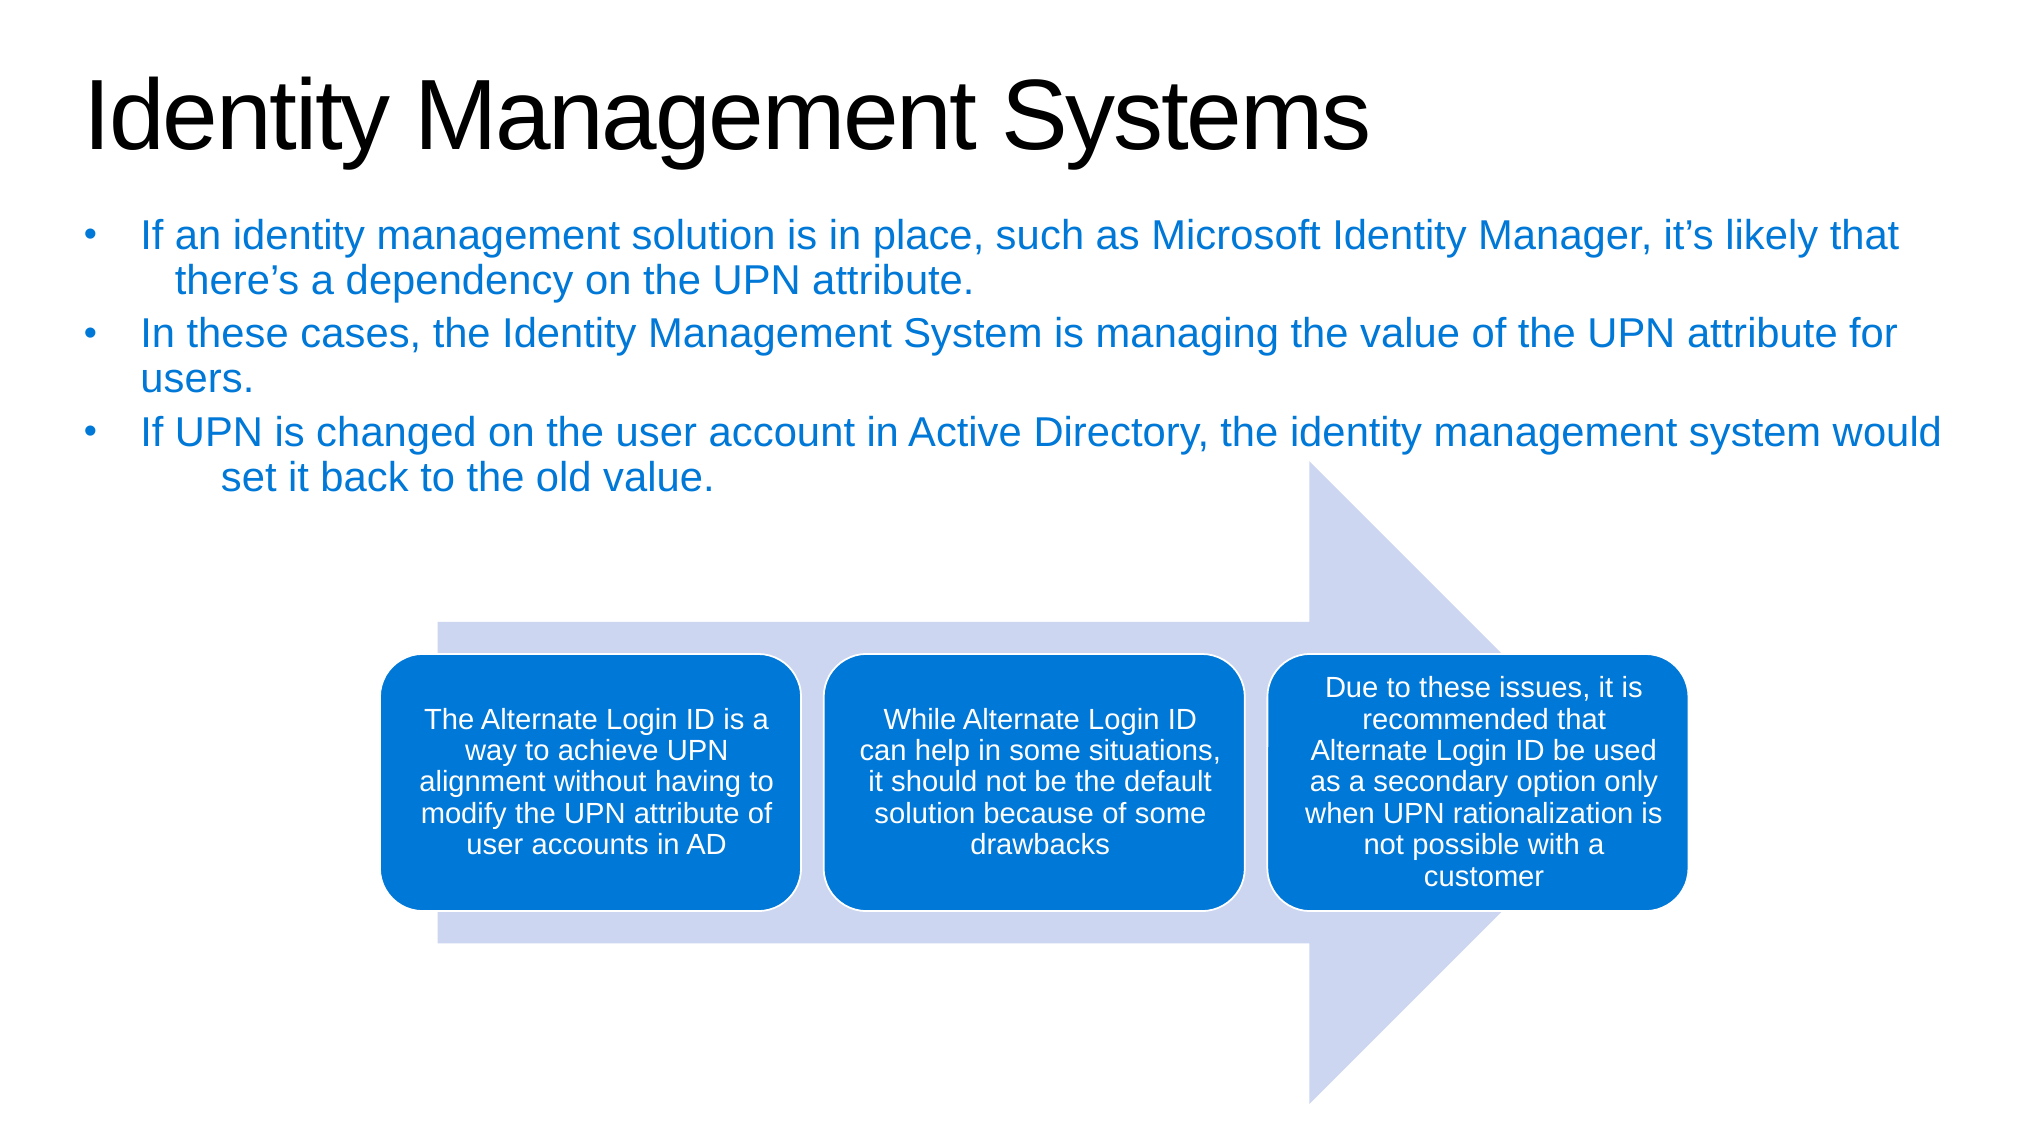

# Identity Management Systems
If an identity management solution is in place, such as Microsoft Identity Manager, it’s likely that        there’s a dependency on the UPN attribute.
In these cases, the Identity Management System is managing the value of the UPN attribute for users.
If UPN is changed on the user account in Active Directory, the identity management system would         set it back to the old value.
The Alternate Login ID is a way to achieve UPN alignment without having to modify the UPN attribute of user accounts in AD
While Alternate Login ID can help in some situations, it should not be the default solution because of some drawbacks
Due to these issues, it is recommended that Alternate Login ID be used as a secondary option only when UPN rationalization is not possible with a customer